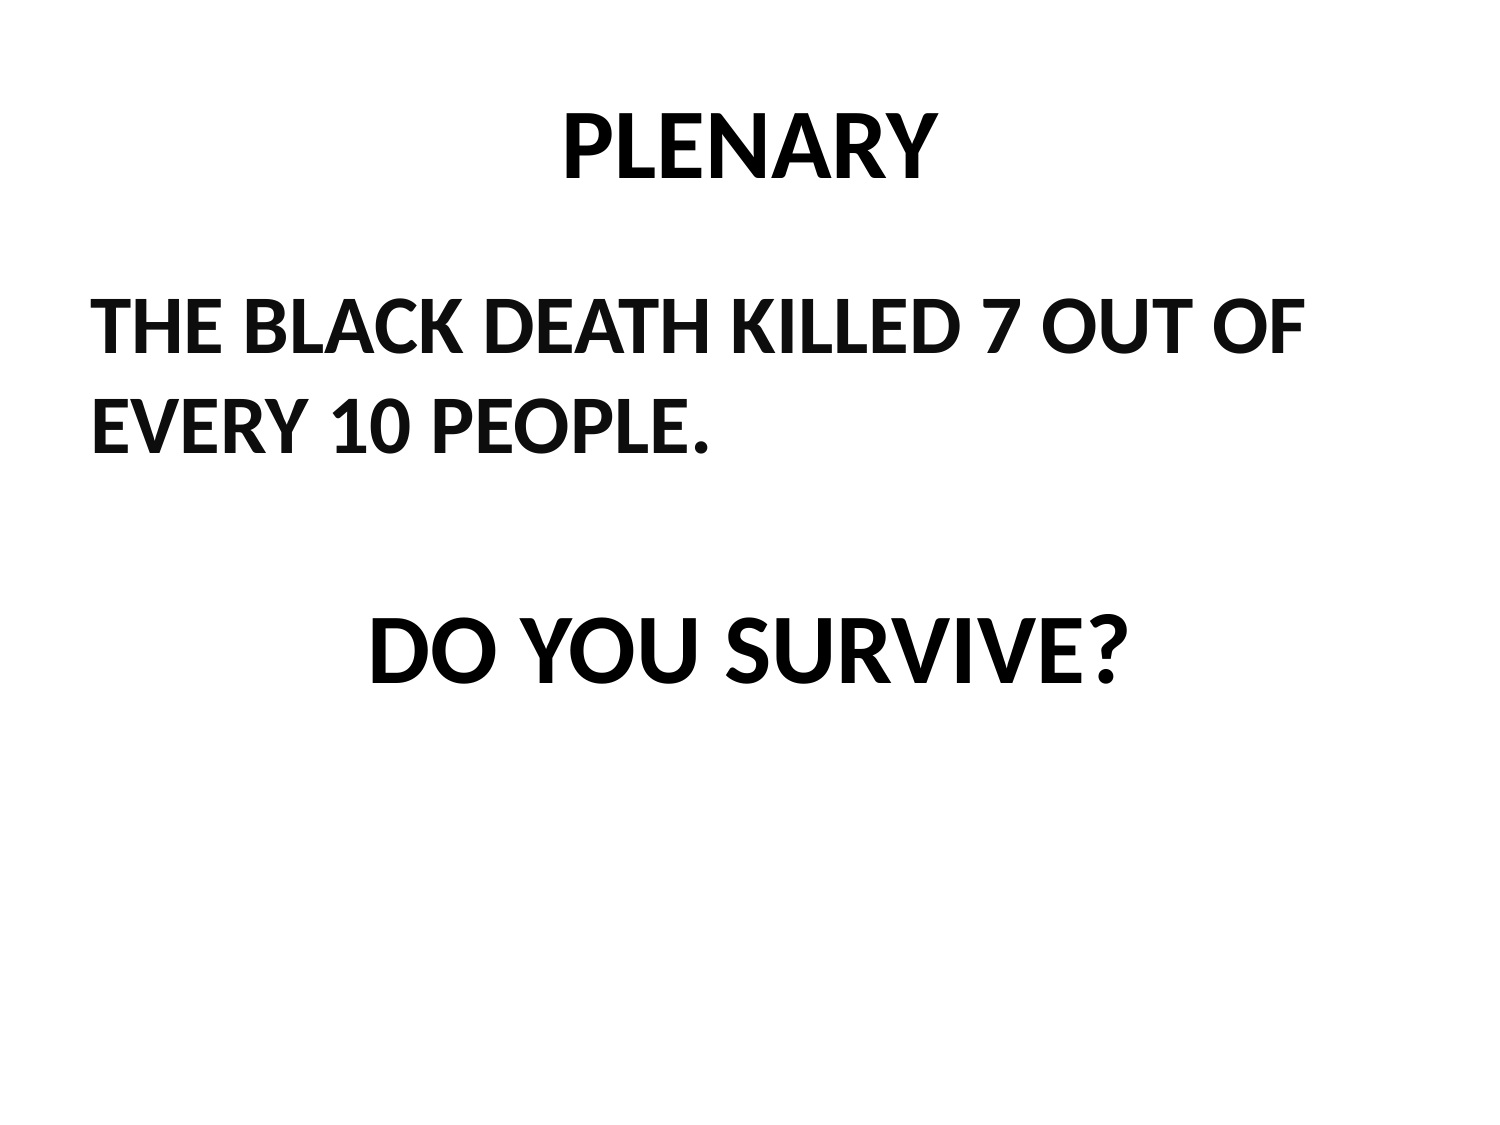

# PLENARY
THE BLACK DEATH KILLED 7 OUT OF EVERY 10 PEOPLE.

DO YOU SURVIVE?